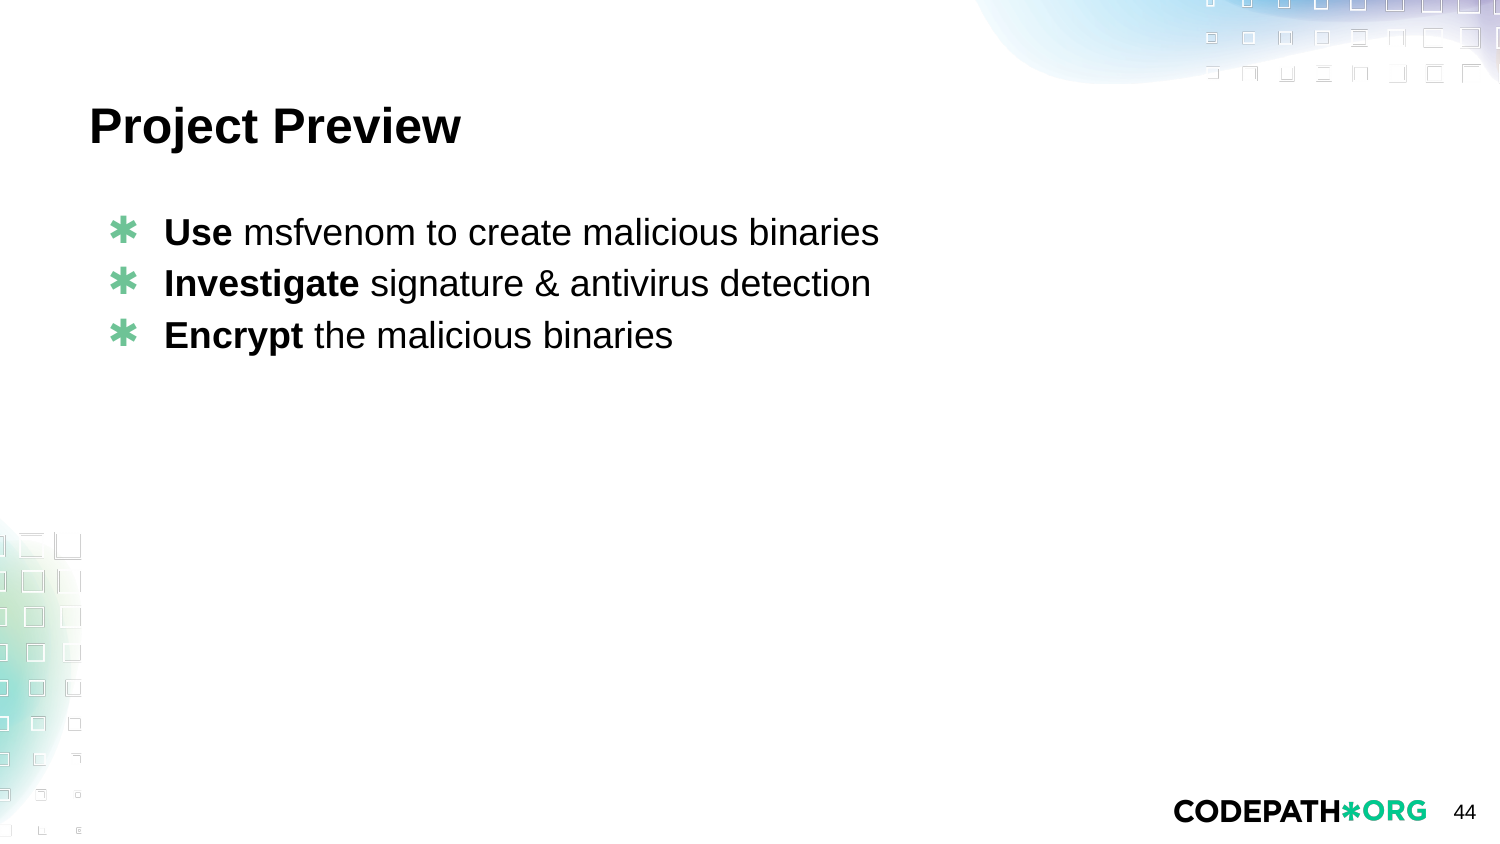

# Project Preview
Use msfvenom to create malicious binaries
Investigate signature & antivirus detection
Encrypt the malicious binaries
44